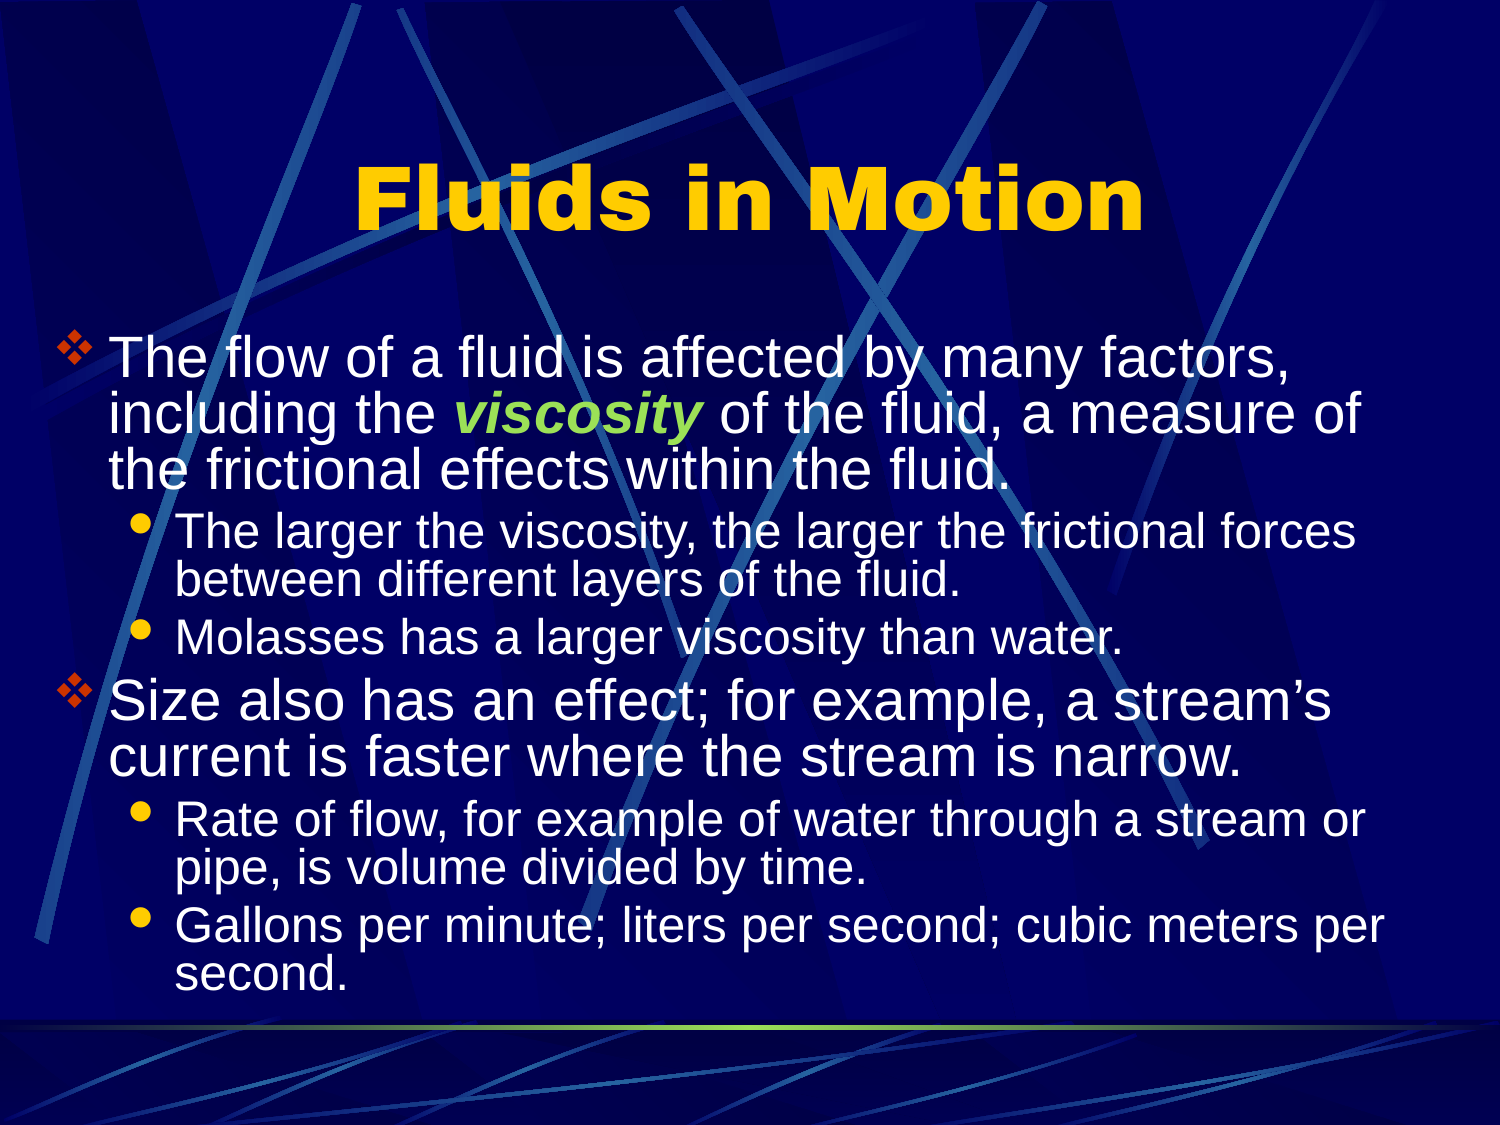

# Fluids in Motion
The flow of a fluid is affected by many factors, including the viscosity of the fluid, a measure of the frictional effects within the fluid.
The larger the viscosity, the larger the frictional forces between different layers of the fluid.
Molasses has a larger viscosity than water.
Size also has an effect; for example, a stream’s current is faster where the stream is narrow.
Rate of flow, for example of water through a stream or pipe, is volume divided by time.
Gallons per minute; liters per second; cubic meters per second.